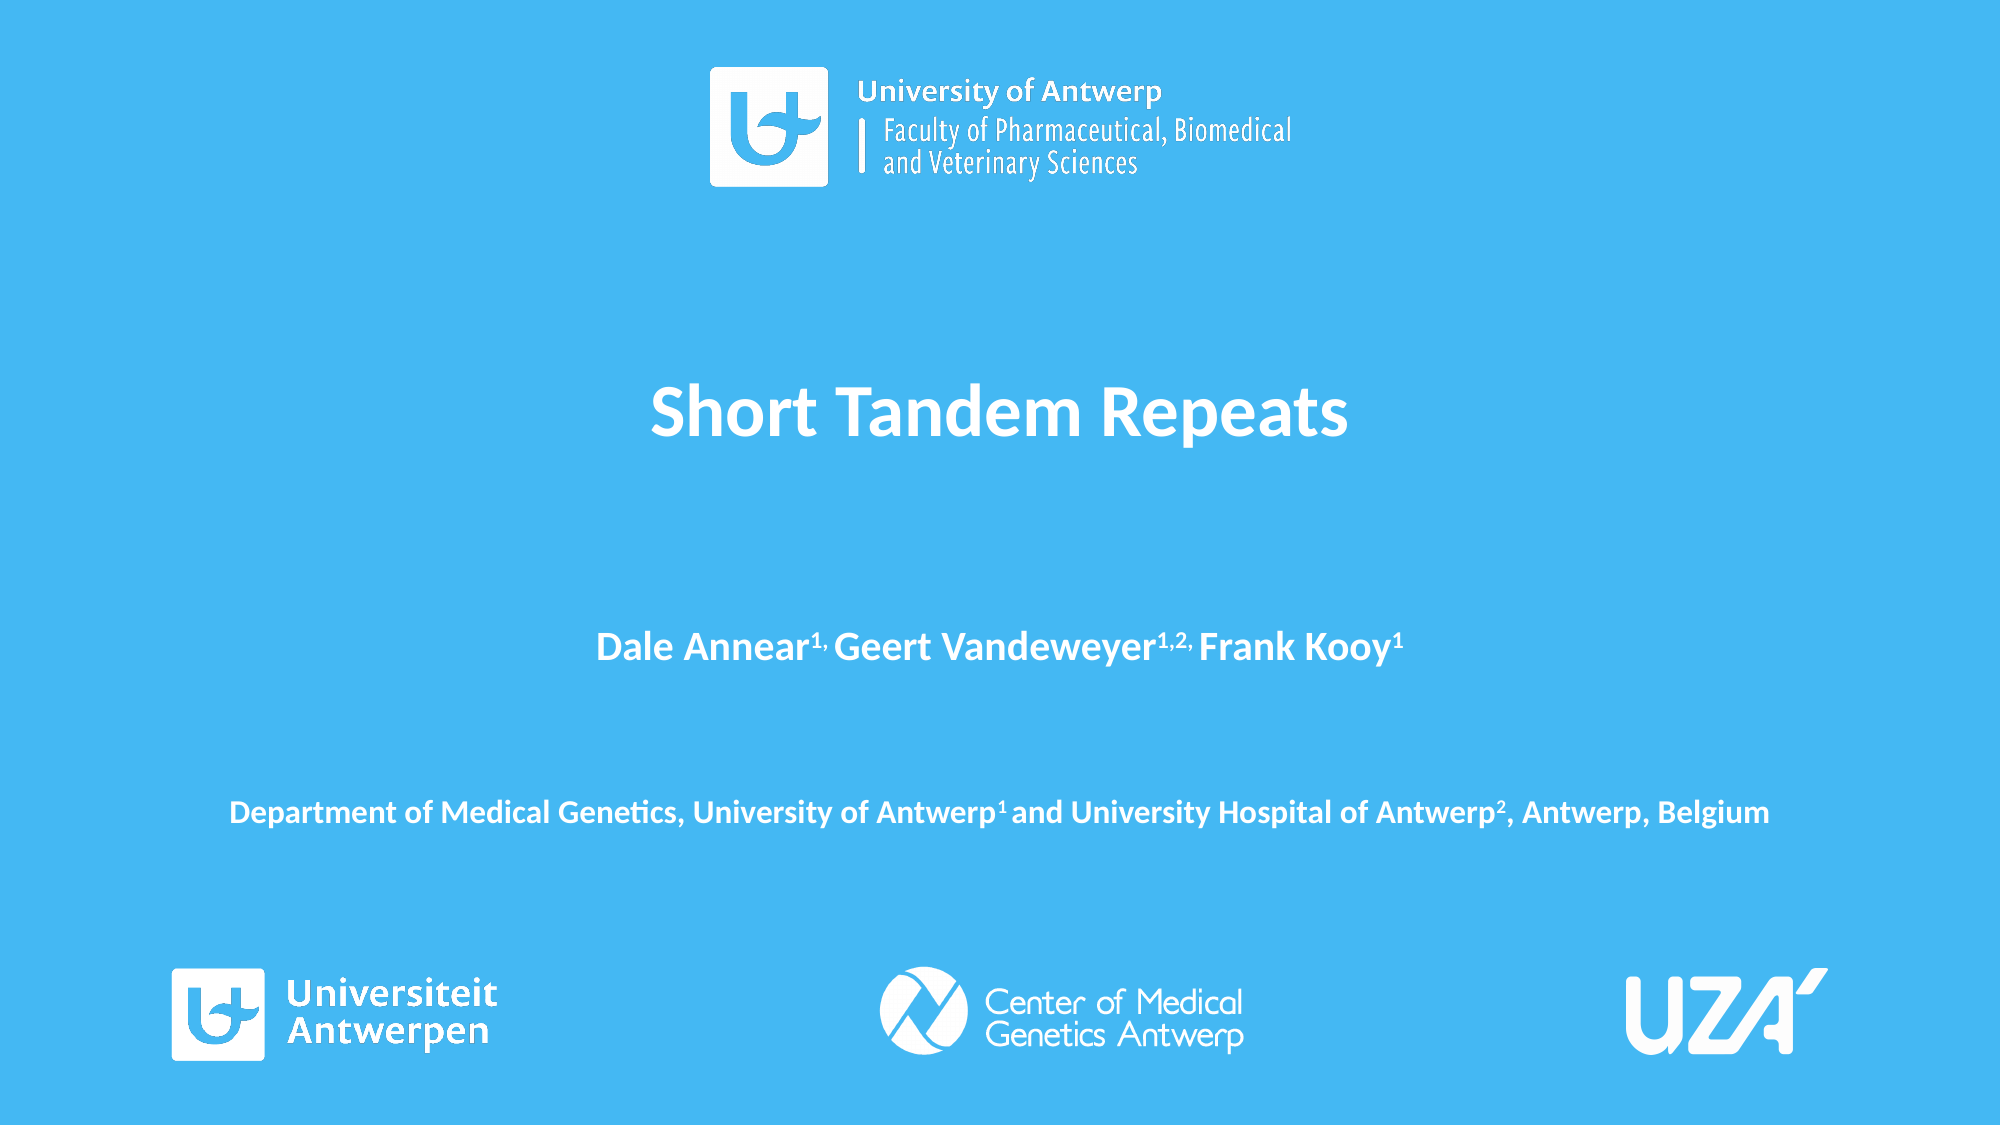

# Short Tandem Repeats
Dale Annear1, Geert Vandeweyer1,2, Frank Kooy1

Department of Medical Genetics, University of Antwerp1 and University Hospital of Antwerp2, Antwerp, Belgium